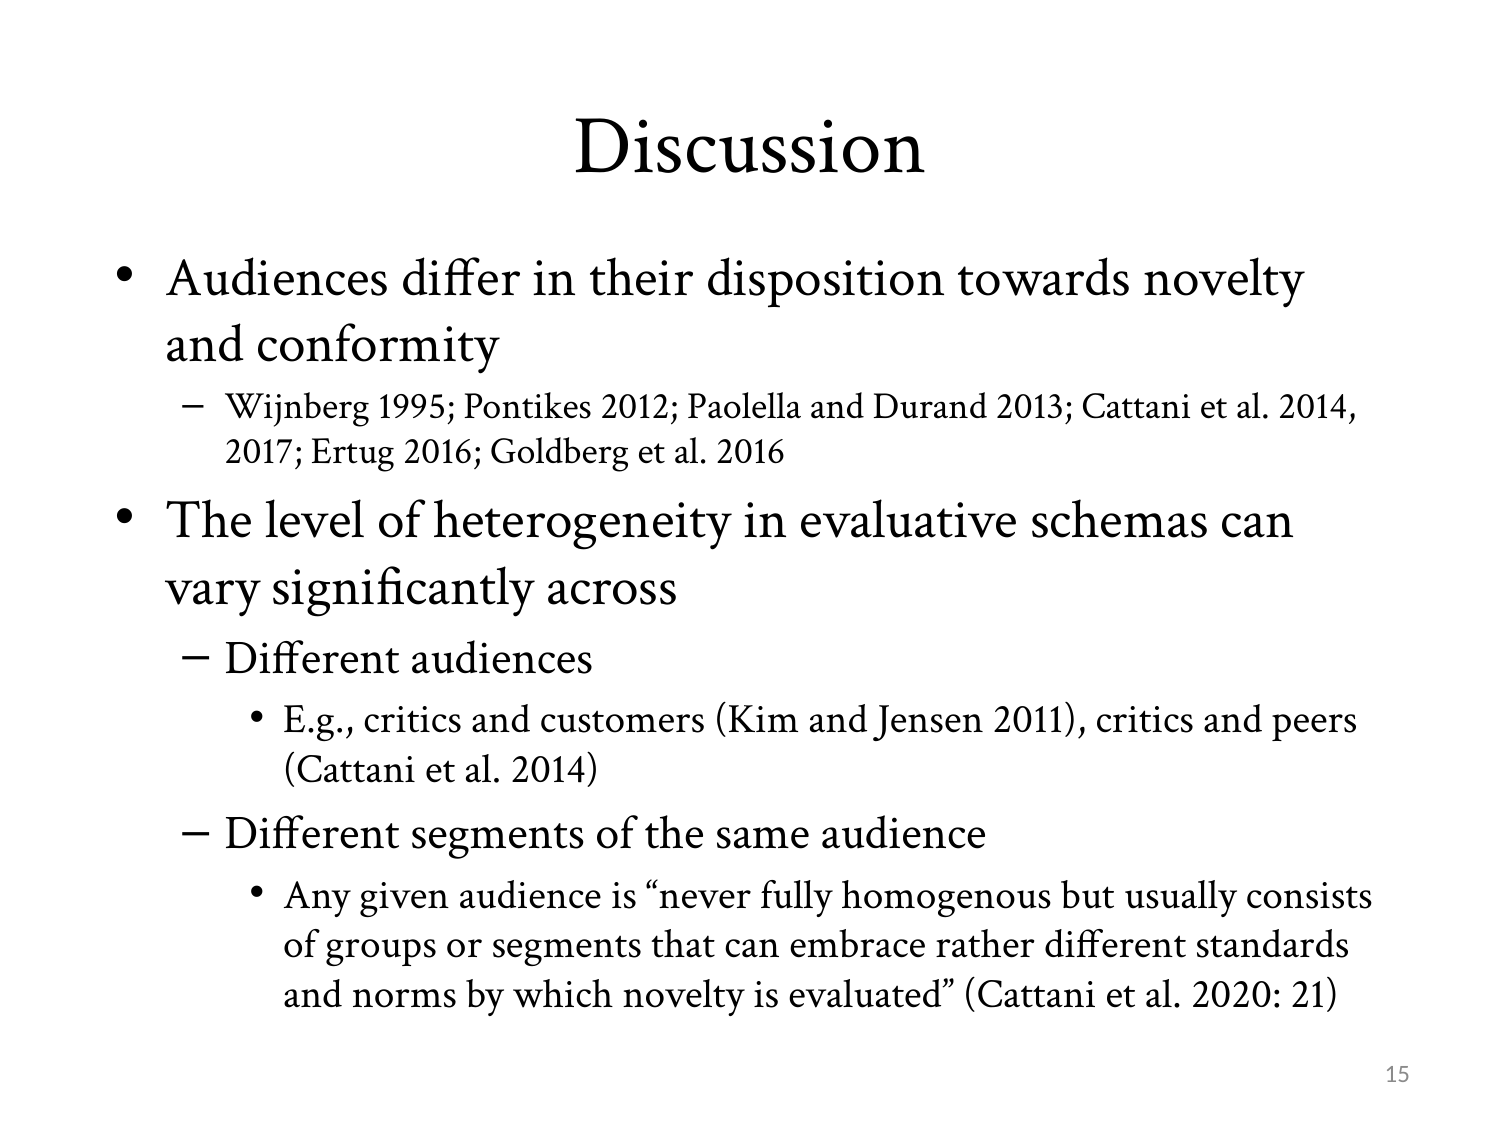

# Discussion
Audiences differ in their disposition towards novelty and conformity
Wijnberg 1995; Pontikes 2012; Paolella and Durand 2013; Cattani et al. 2014, 2017; Ertug 2016; Goldberg et al. 2016
The level of heterogeneity in evaluative schemas can vary significantly across
Different audiences
E.g., critics and customers (Kim and Jensen 2011), critics and peers (Cattani et al. 2014)
Different segments of the same audience
Any given audience is “never fully homogenous but usually consists of groups or segments that can embrace rather different standards and norms by which novelty is evaluated” (Cattani et al. 2020: 21)
15